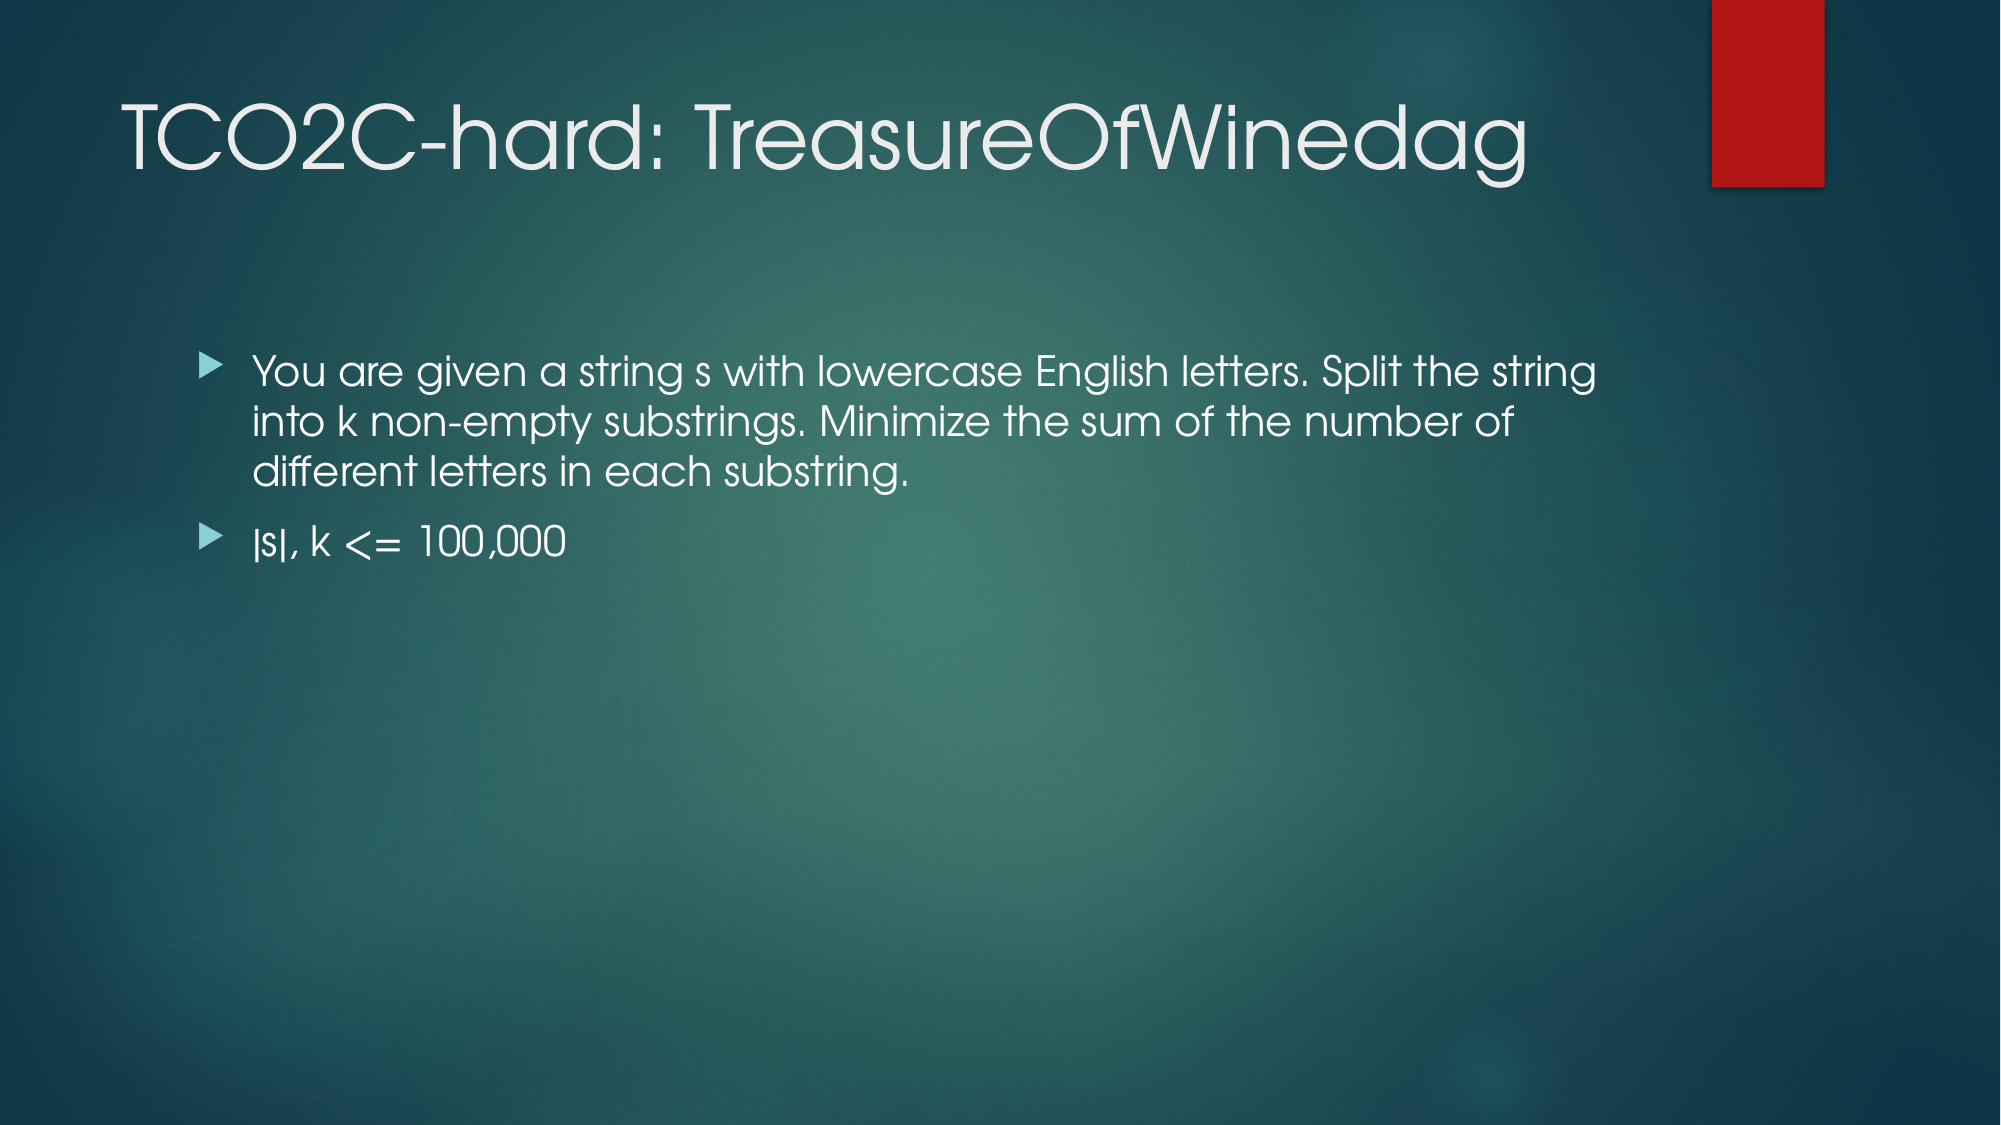

# TCO2C-hard: TreasureOfWinedag
You are given a string s with lowercase English letters. Split the string into k non-empty substrings. Minimize the sum of the number of different letters in each substring.
|s|, k <= 100,000